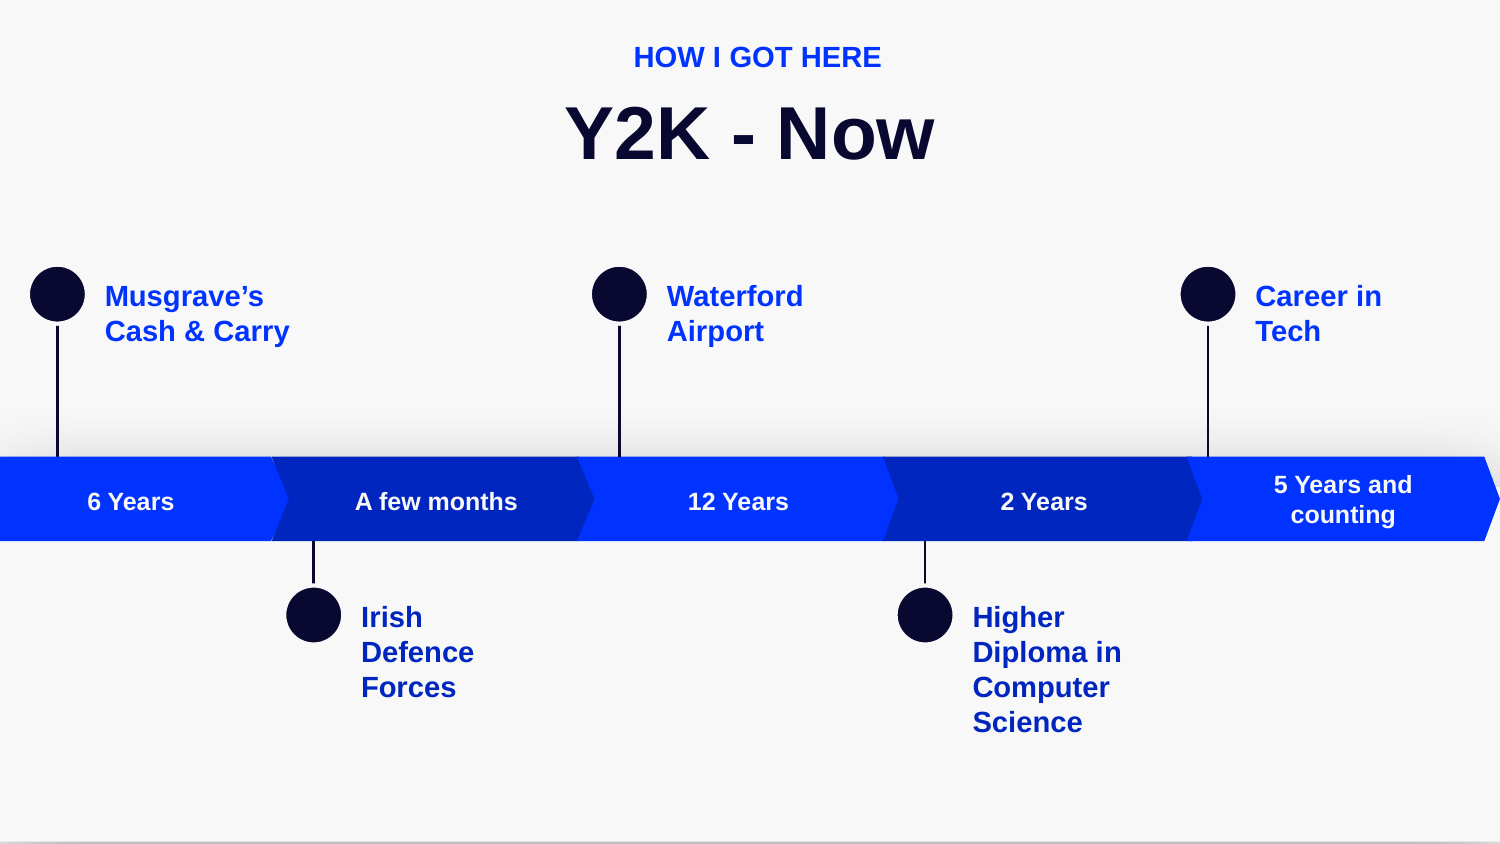

HOW I GOT HERE
# Y2K - Now

Musgrave’s Cash & Carry

6 Years

Waterford Airport

12 Years

Career in Tech

5 Years and counting

A few months

Irish Defence Forces

2 Years

Higher Diploma in Computer Science